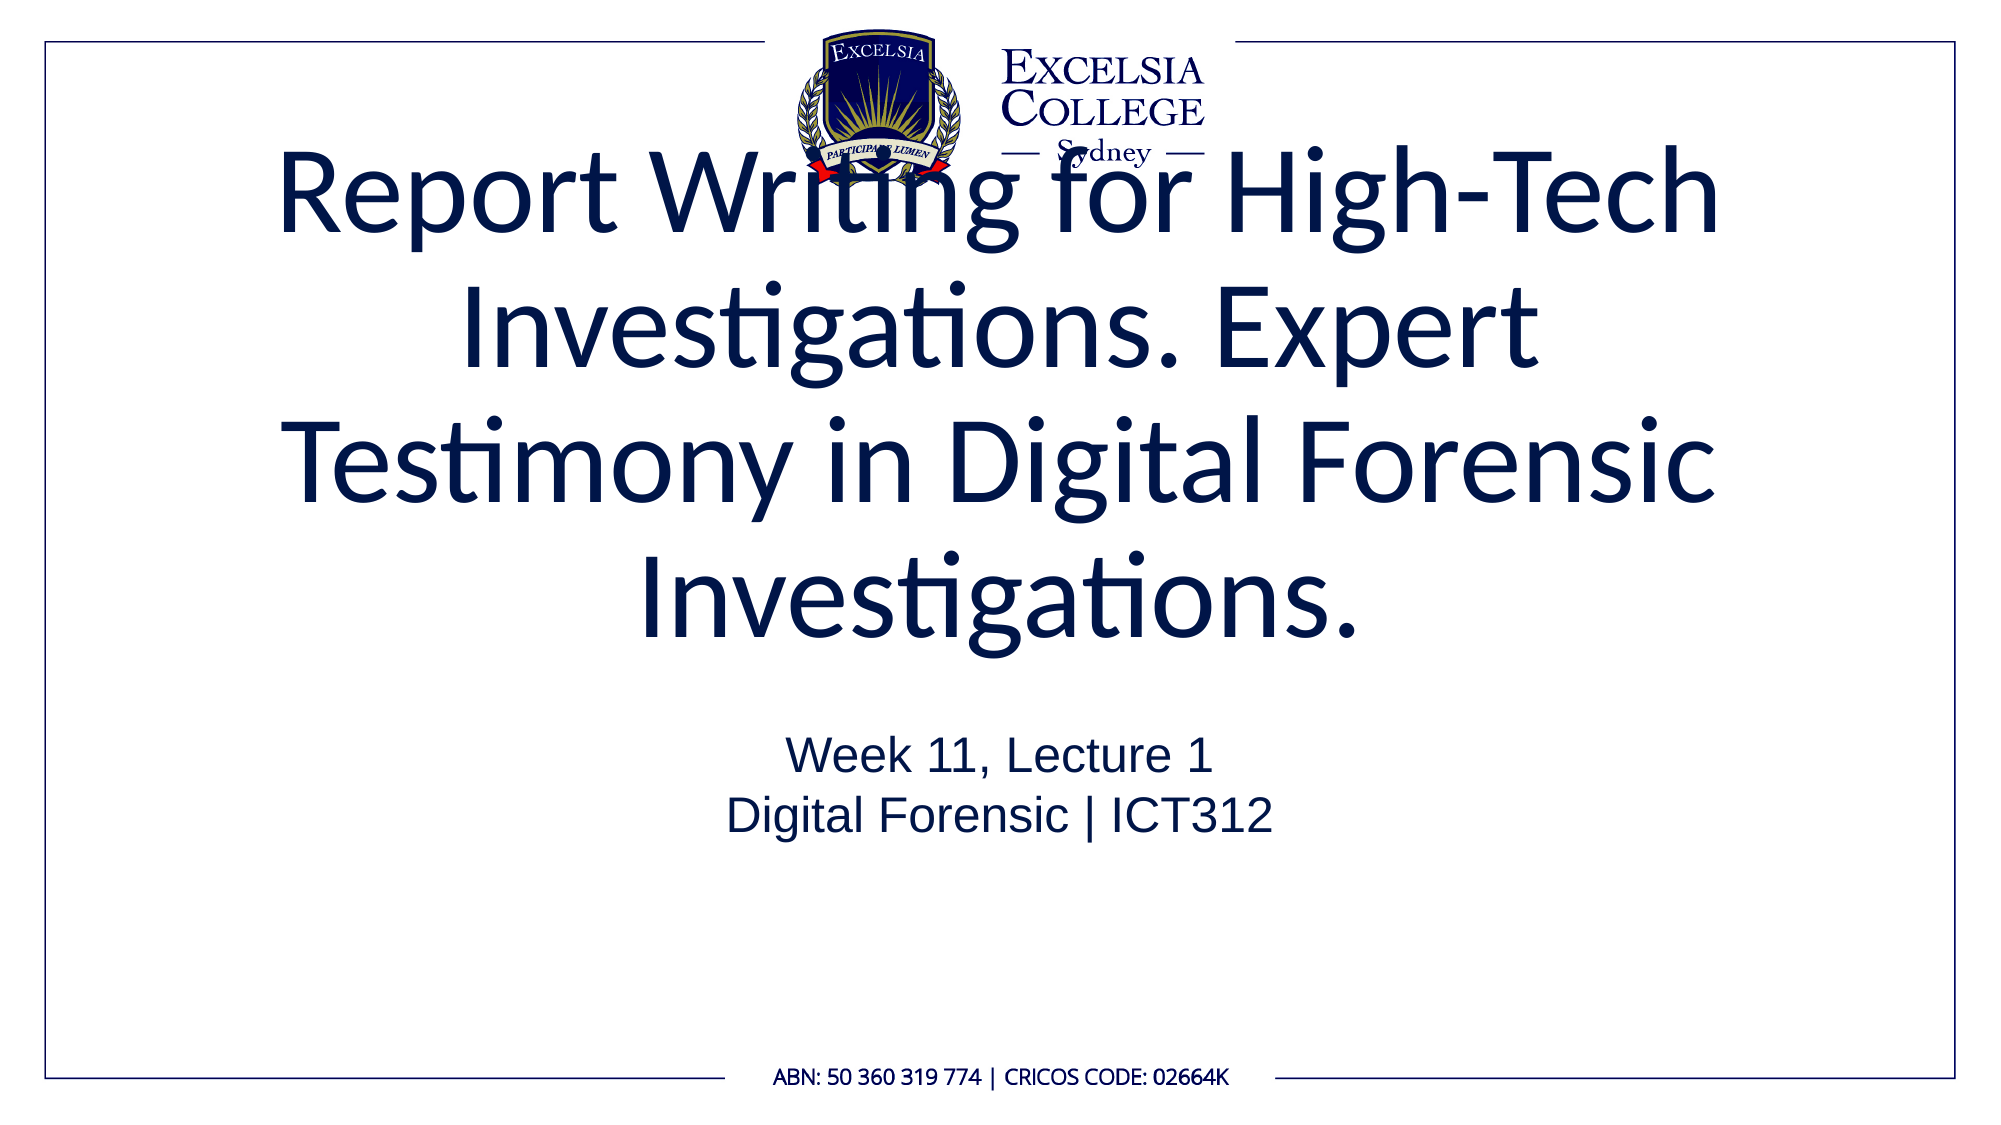

# Report Writing for High-Tech Investigations. Expert Testimony in Digital Forensic Investigations.
Week 11, Lecture 1
Digital Forensic | ICT312